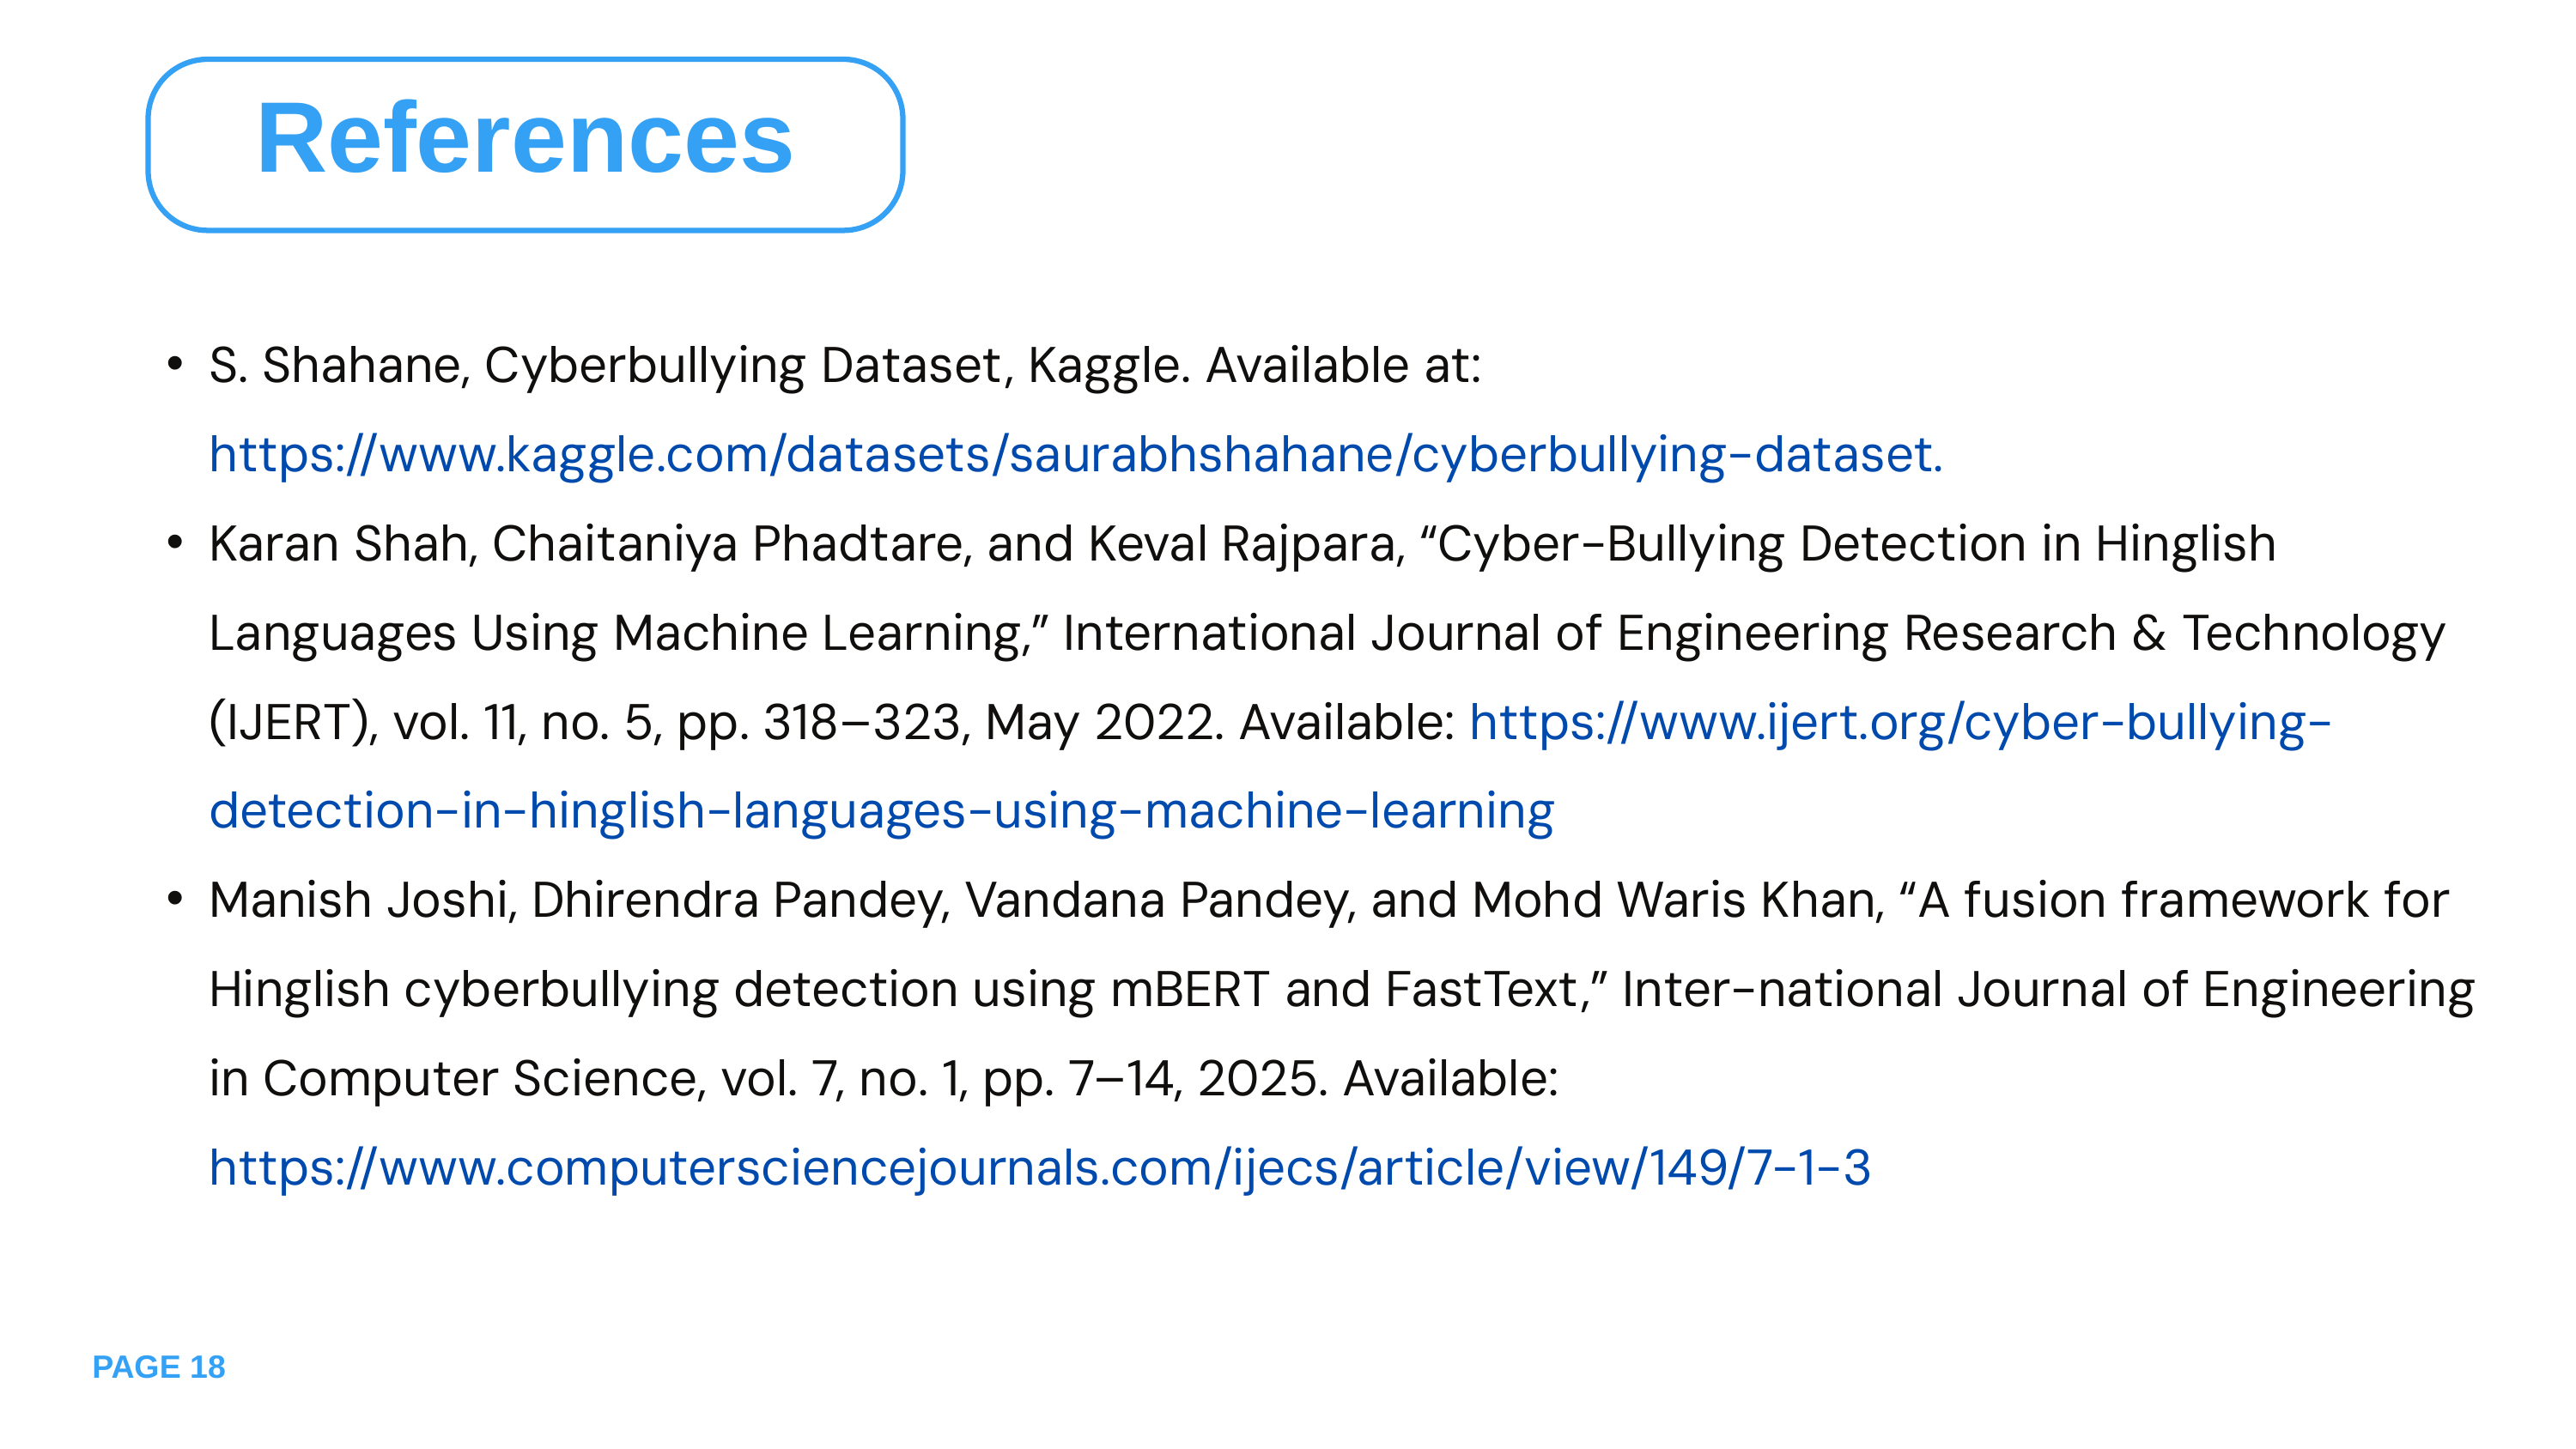

References
S. Shahane, Cyberbullying Dataset, Kaggle. Available at: https://www.kaggle.com/datasets/saurabhshahane/cyberbullying-dataset.
Karan Shah, Chaitaniya Phadtare, and Keval Rajpara, “Cyber-Bullying Detection in Hinglish Languages Using Machine Learning,” International Journal of Engineering Research & Technology (IJERT), vol. 11, no. 5, pp. 318–323, May 2022. Available: https://www.ijert.org/cyber-bullying-detection-in-hinglish-languages-using-machine-learning
Manish Joshi, Dhirendra Pandey, Vandana Pandey, and Mohd Waris Khan, “A fusion framework for Hinglish cyberbullying detection using mBERT and FastText,” Inter-national Journal of Engineering in Computer Science, vol. 7, no. 1, pp. 7–14, 2025. Available: https://www.computersciencejournals.com/ijecs/article/view/149/7-1-3

PAGE 18